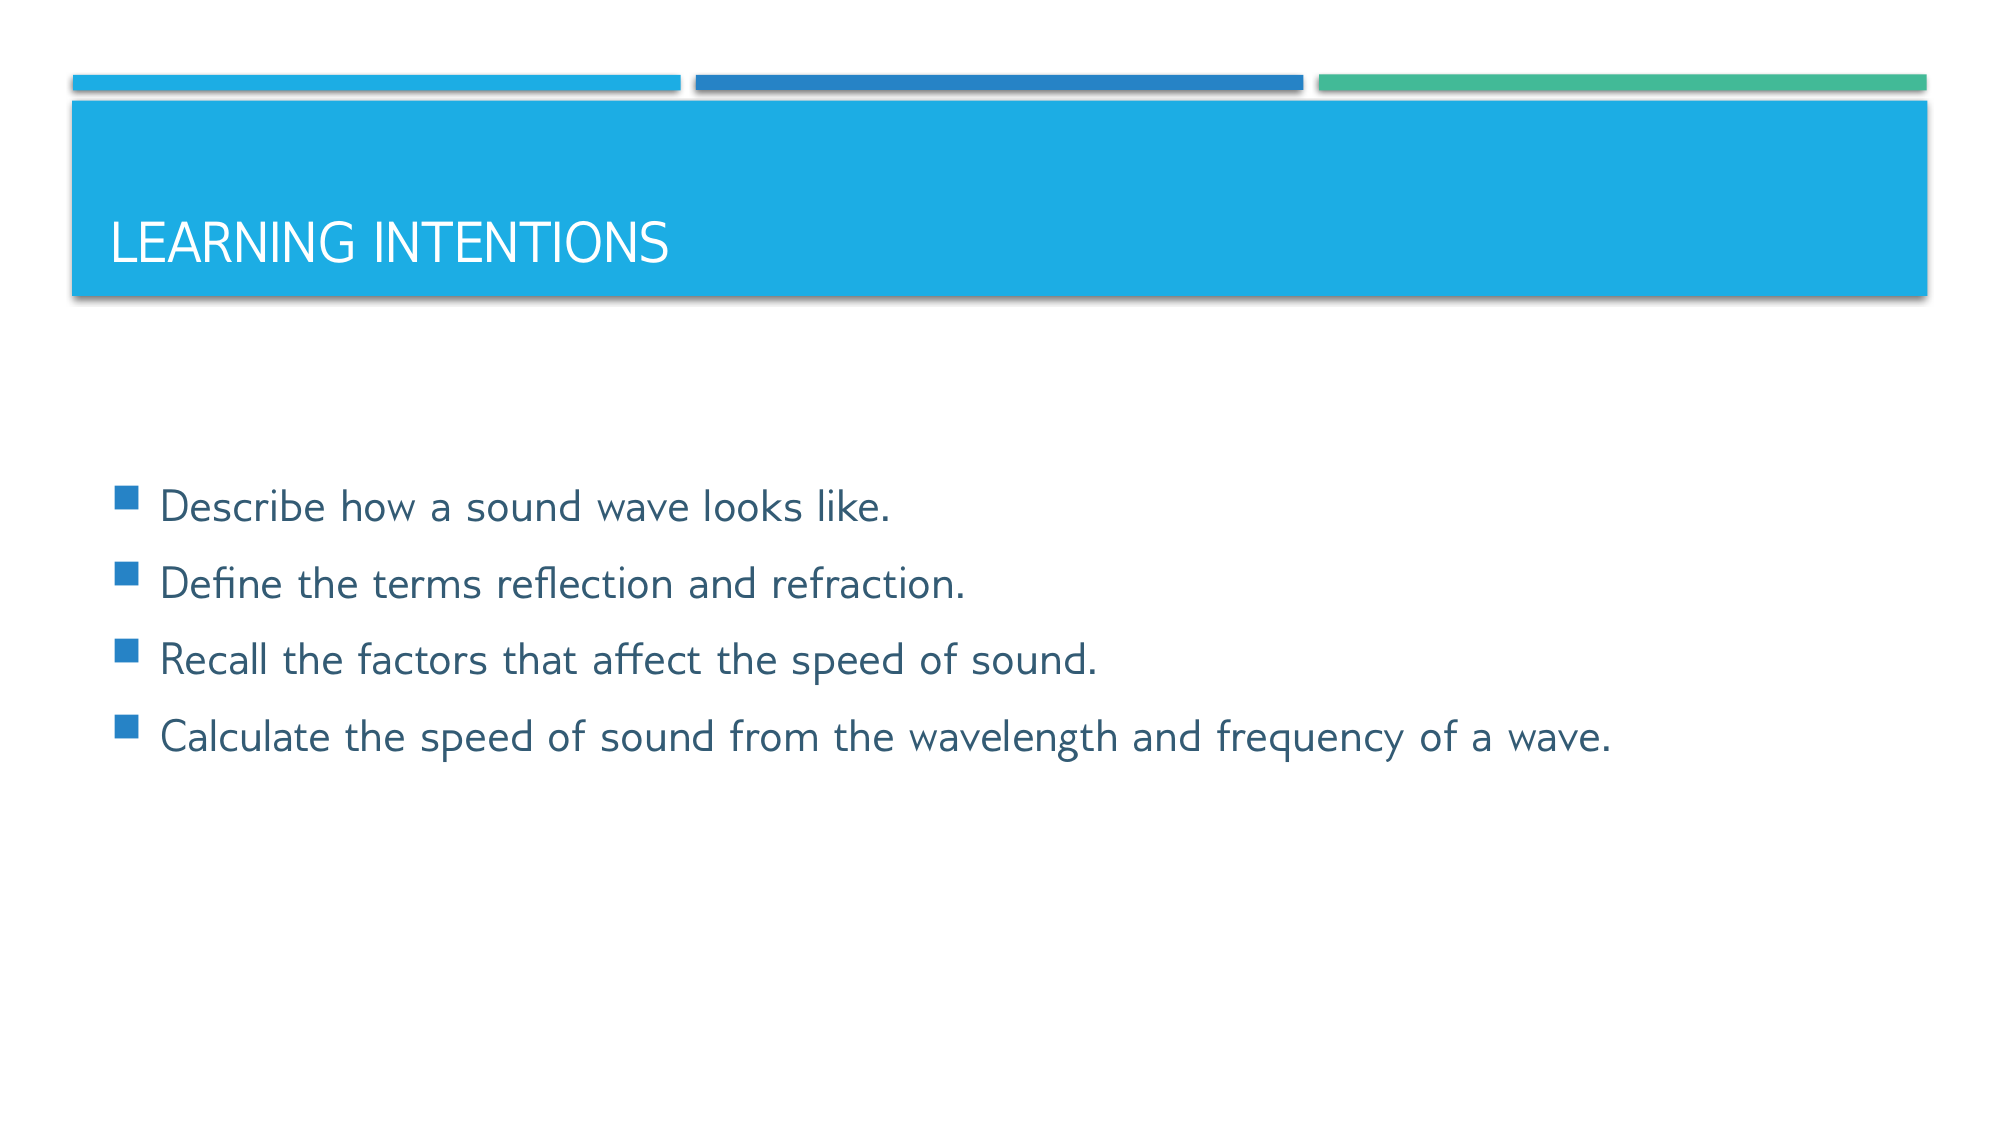

# Learning Intentions
Describe how a sound wave looks like.
Define the terms reflection and refraction.
Recall the factors that affect the speed of sound.
Calculate the speed of sound from the wavelength and frequency of a wave.